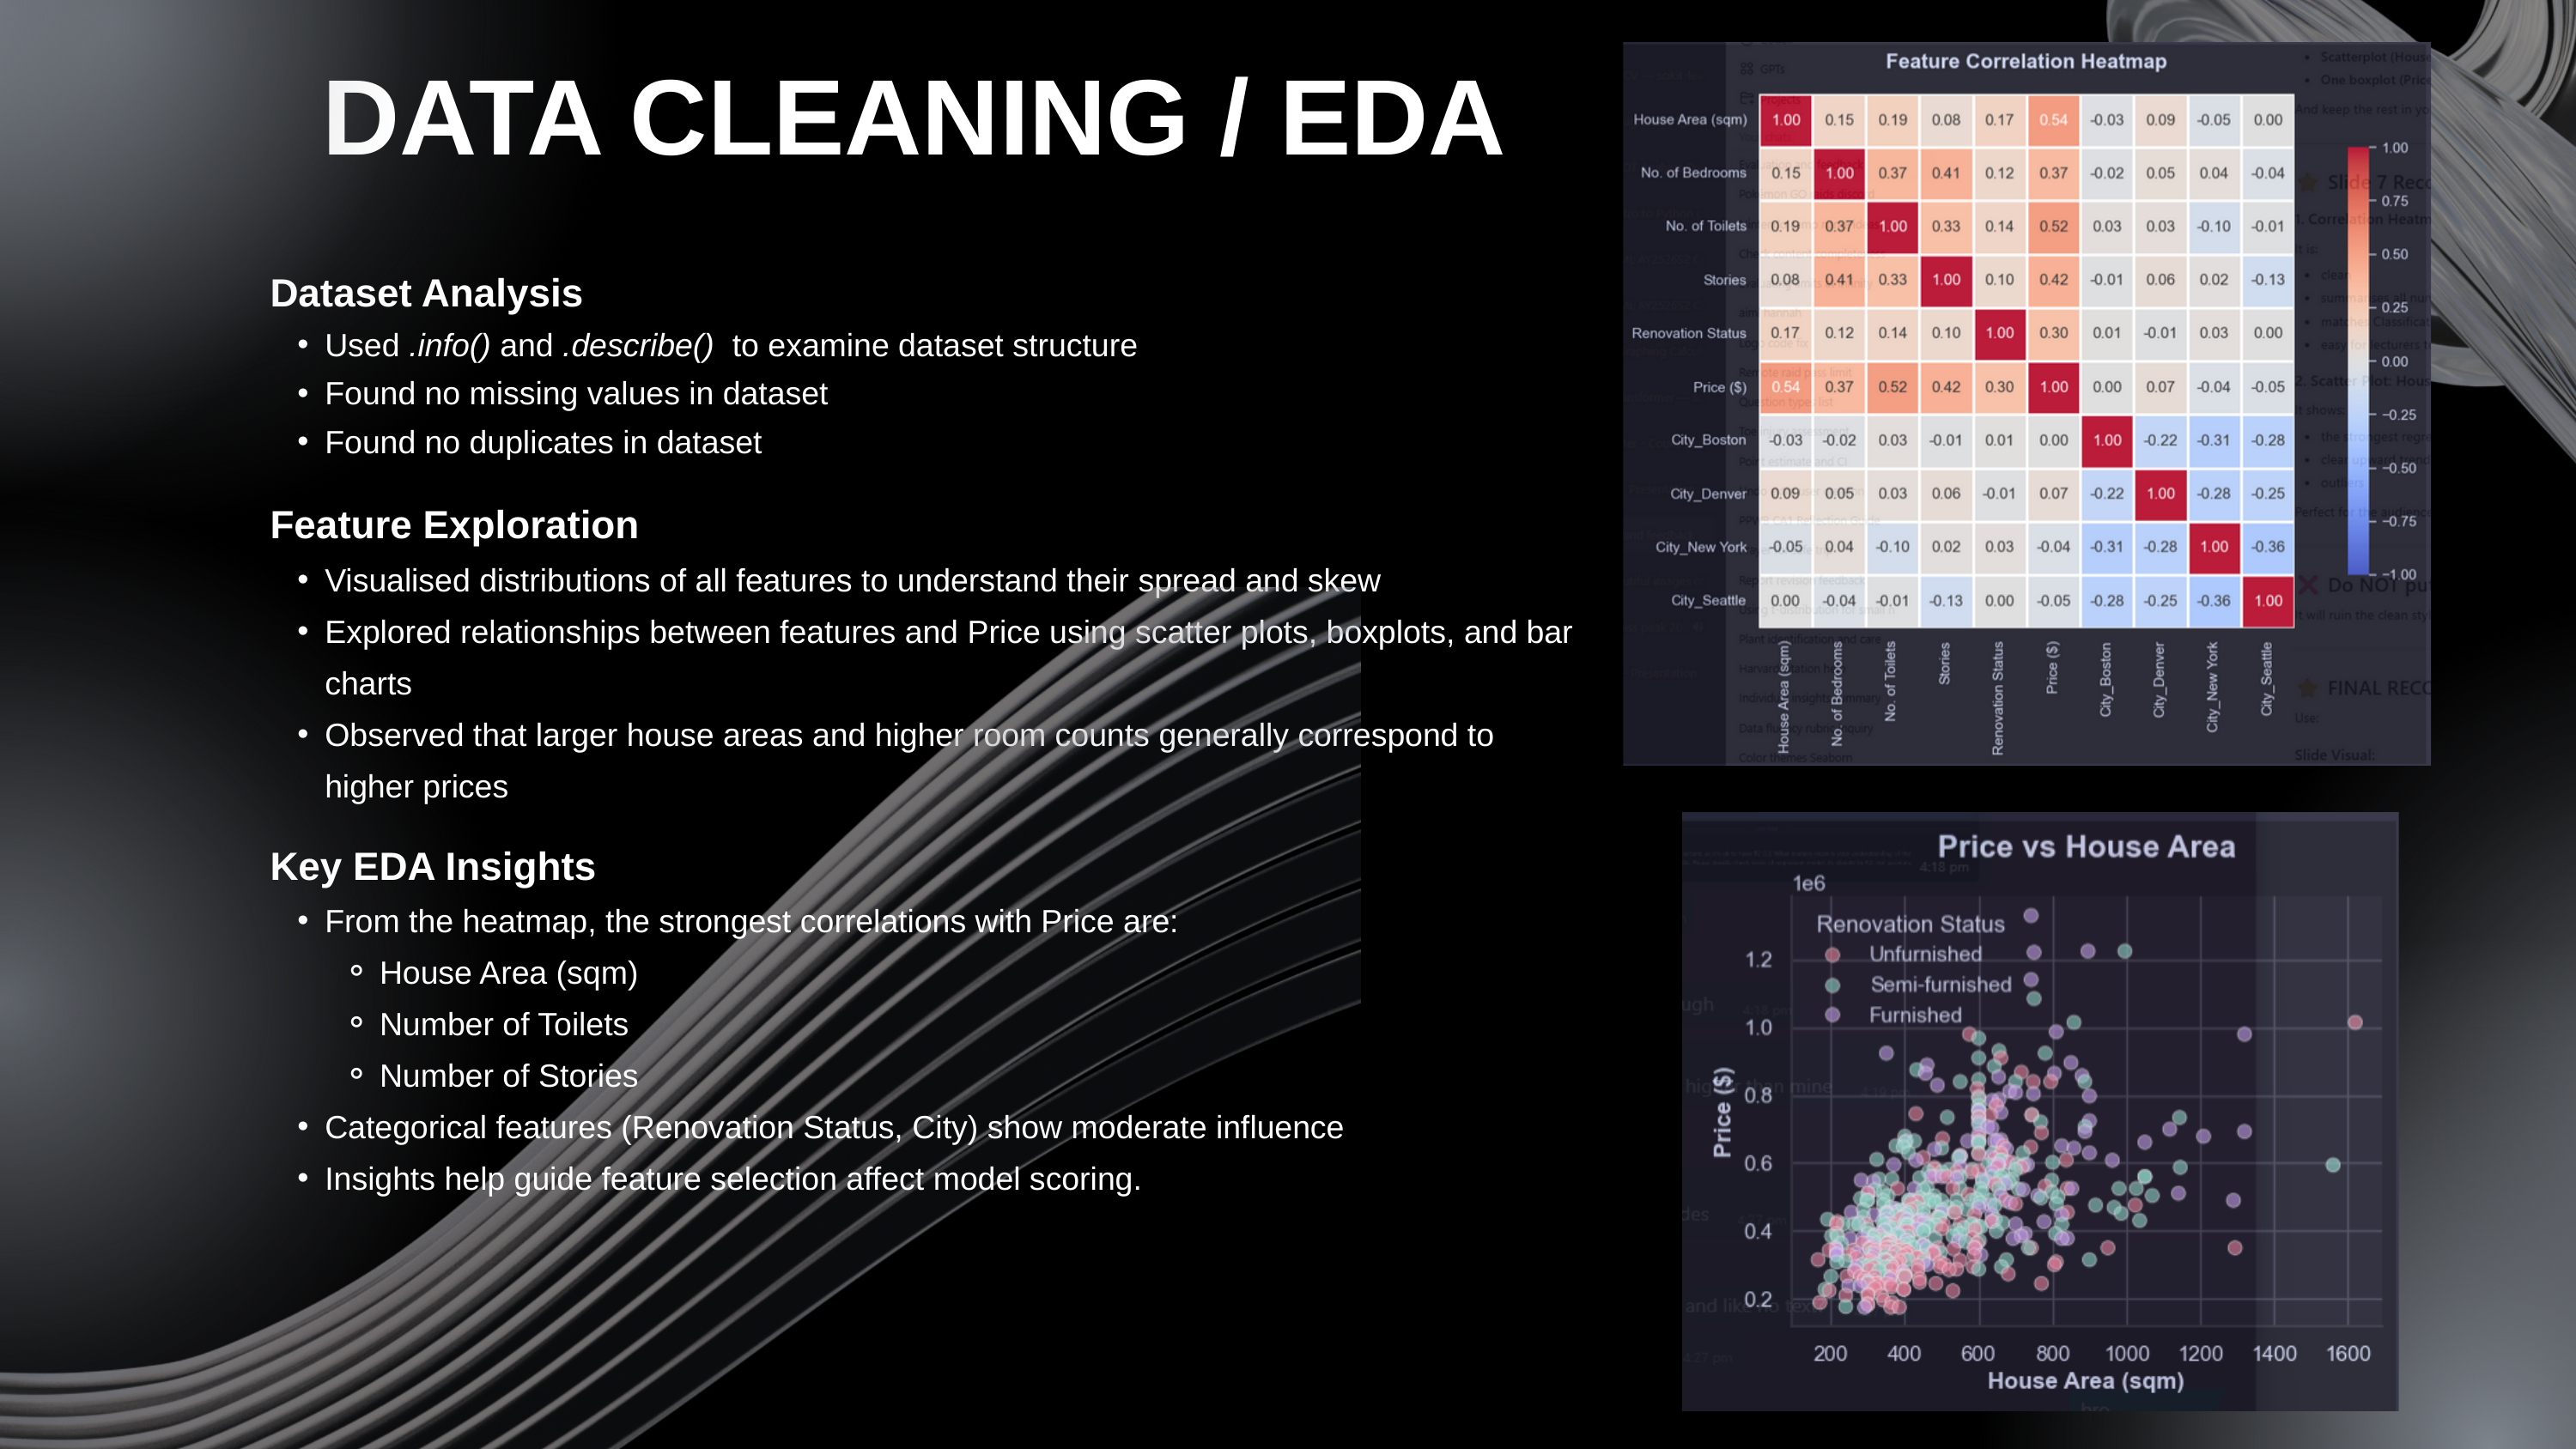

DATA CLEANING / EDA
Dataset Analysis
Used .info() and .describe()  to examine dataset structure
Found no missing values in dataset
Found no duplicates in dataset
Feature Exploration
Visualised distributions of all features to understand their spread and skew
Explored relationships between features and Price using scatter plots, boxplots, and bar charts
Observed that larger house areas and higher room counts generally correspond to higher prices

Key EDA Insights
From the heatmap, the strongest correlations with Price are:
House Area (sqm)
Number of Toilets
Number of Stories
Categorical features (Renovation Status, City) show moderate influence
Insights help guide feature selection affect model scoring.